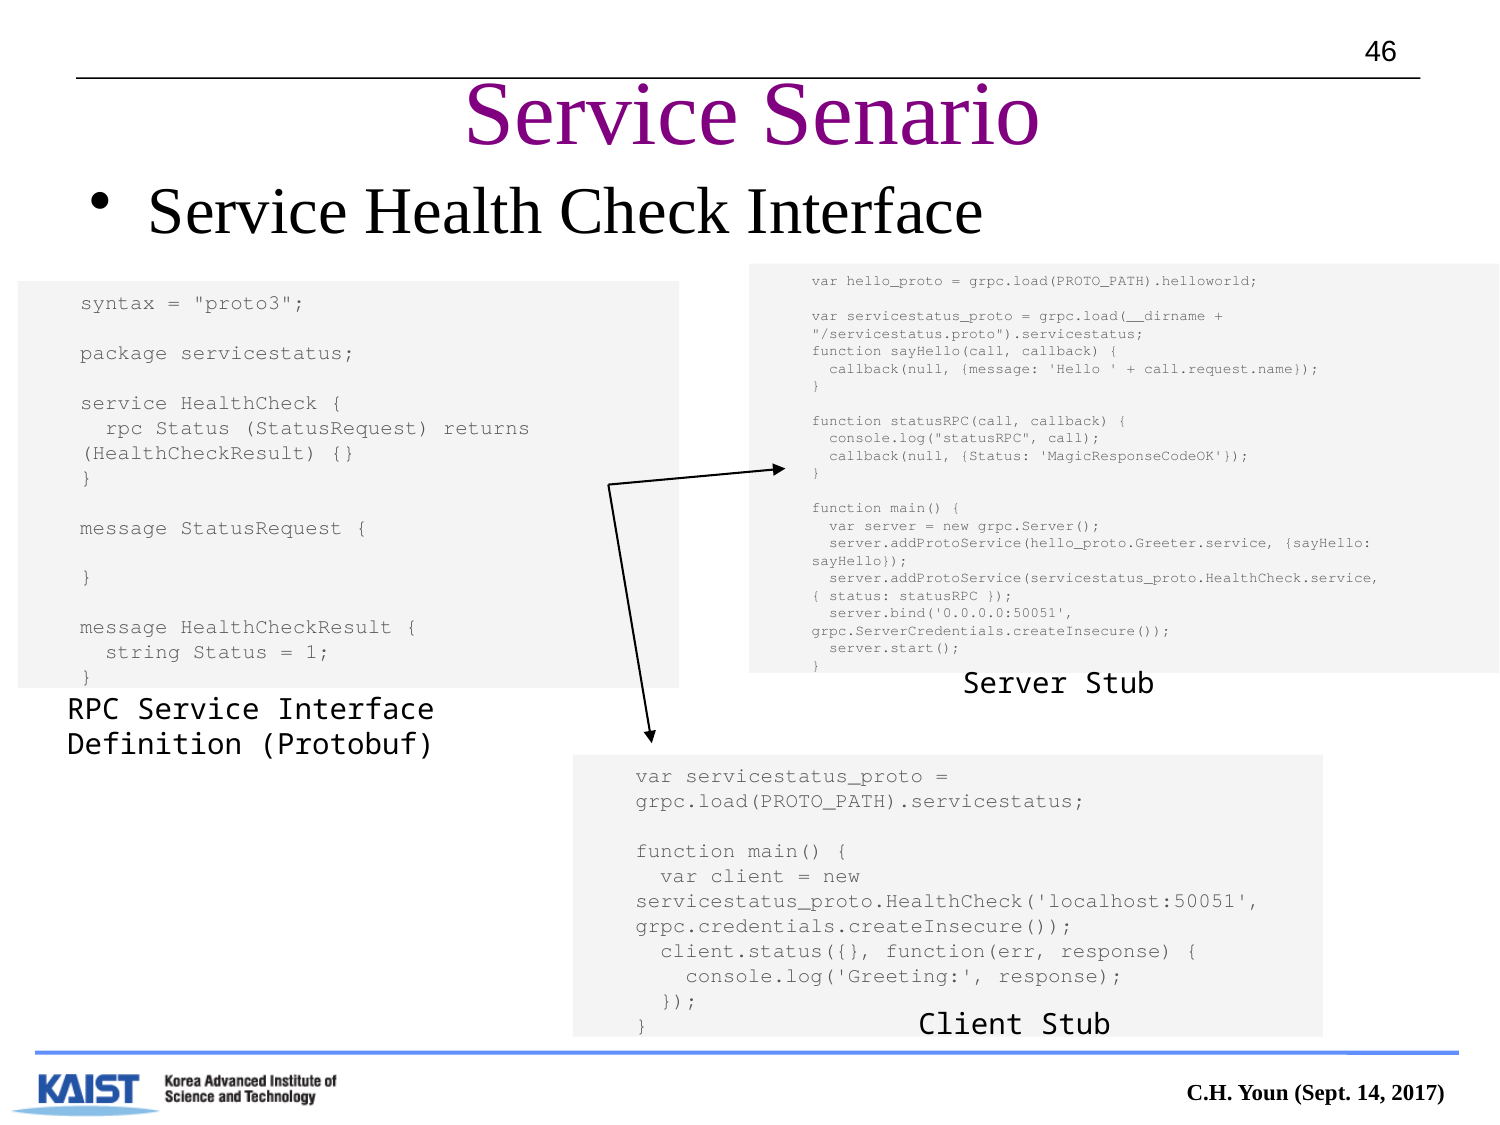

# Service Senario
Service Health Check Interface

var hello_proto = grpc.load(PROTO_PATH).helloworld;

var servicestatus_proto = grpc.load(__dirname + "/servicestatus.proto").servicestatus;
function sayHello(call, callback) {
  callback(null, {message: 'Hello ' + call.request.name});
}

function statusRPC(call, callback) {
  console.log("statusRPC", call);
  callback(null, {Status: 'MagicResponseCodeOK'});
}

function main() {
  var server = new grpc.Server();
  server.addProtoService(hello_proto.Greeter.service, {sayHello: sayHello});
  server.addProtoService(servicestatus_proto.HealthCheck.service, { status: statusRPC });
  server.bind('0.0.0.0:50051', grpc.ServerCredentials.createInsecure());
  server.start();
}
syntax = "proto3";

package servicestatus;

service HealthCheck {
  rpc Status (StatusRequest) returns (HealthCheckResult) {}
}

message StatusRequest {

}

message HealthCheckResult {
  string Status = 1;
}
Server Stub
RPC Service Interface Definition (Protobuf)
var servicestatus_proto = grpc.load(PROTO_PATH).servicestatus;

function main() {
  var client = new servicestatus_proto.HealthCheck('localhost:50051', grpc.credentials.createInsecure());
  client.status({}, function(err, response) {
    console.log('Greeting:', response);
  });
}
Client Stub